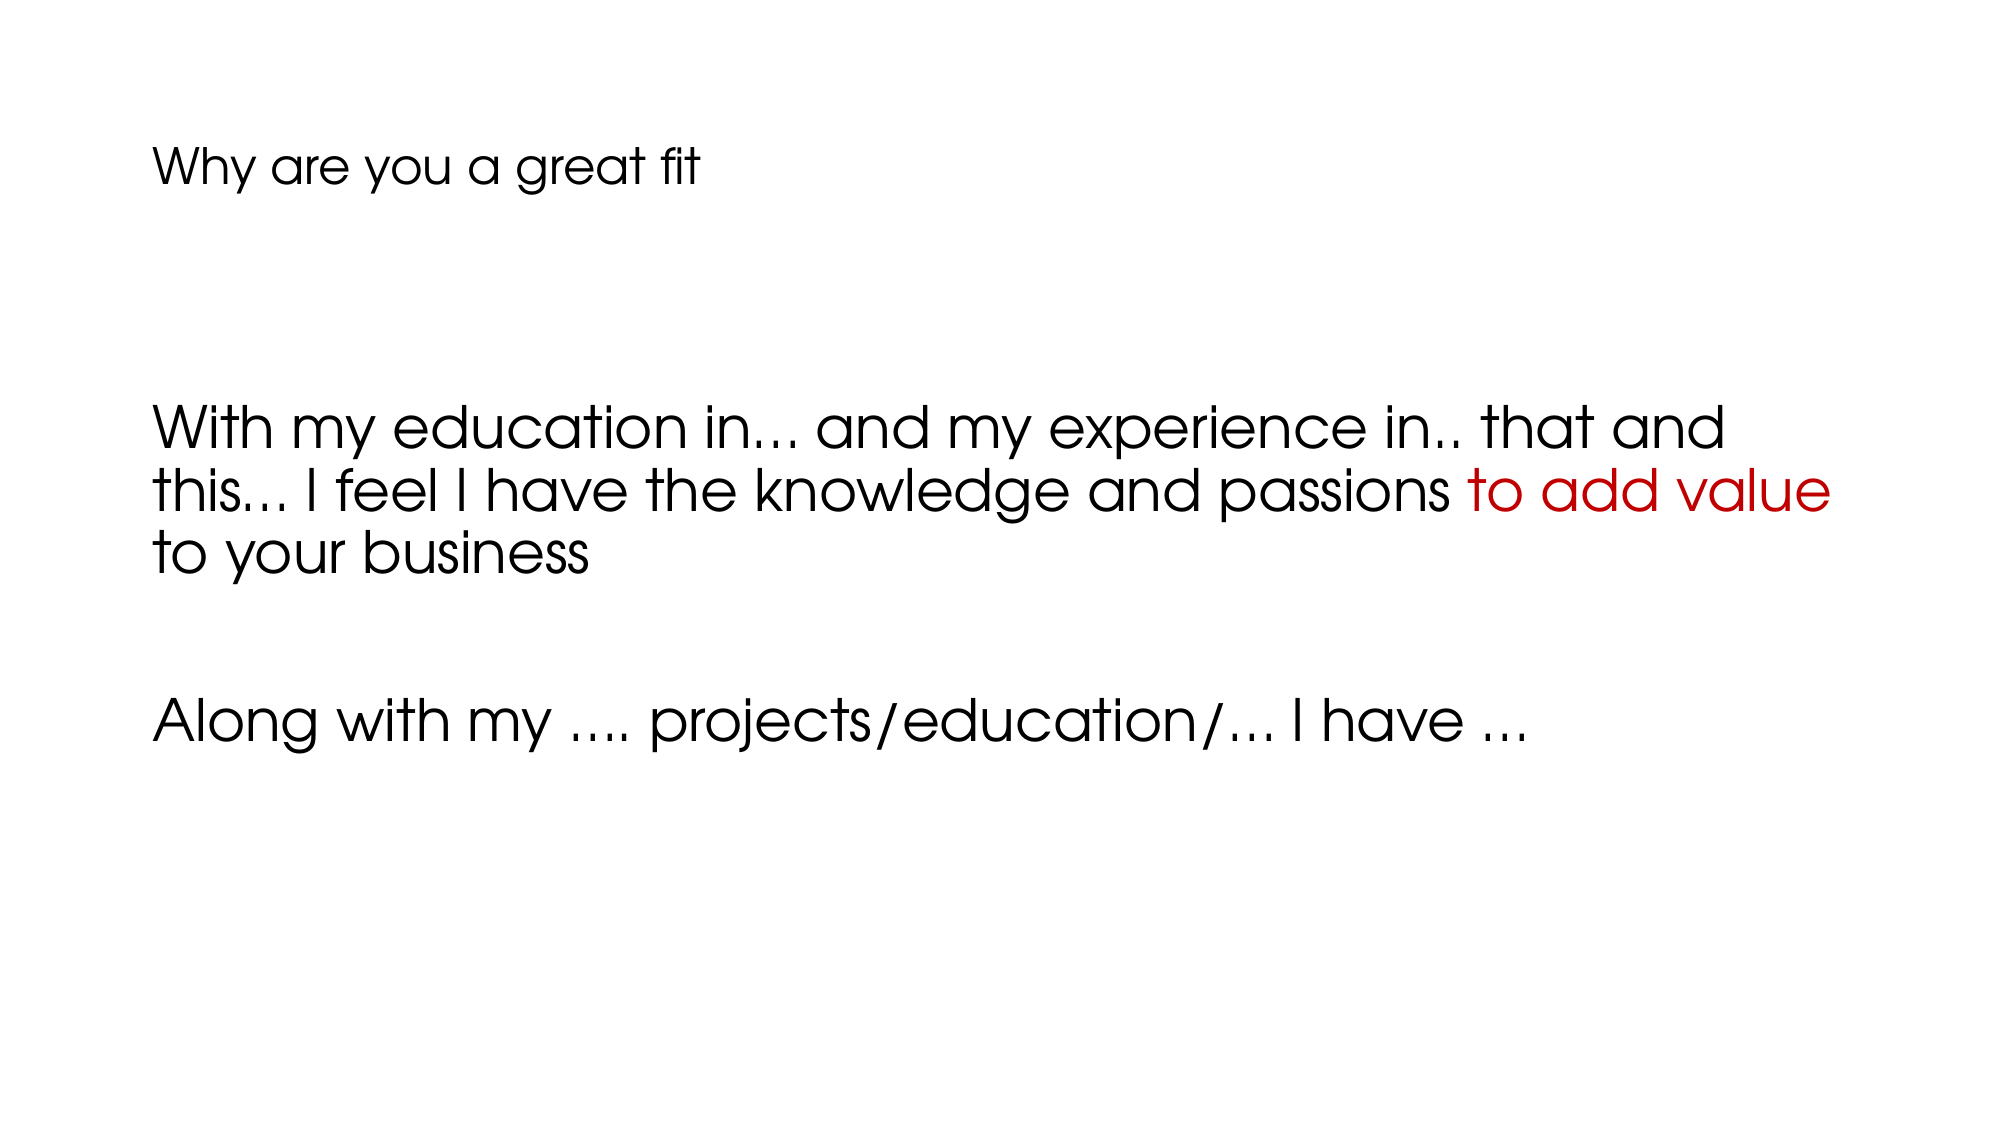

# Why are you a great fit

With my education in… and my experience in.. that and this… I feel I have the knowledge and passions to add value to your business

Along with my …. projects/education/… I have …